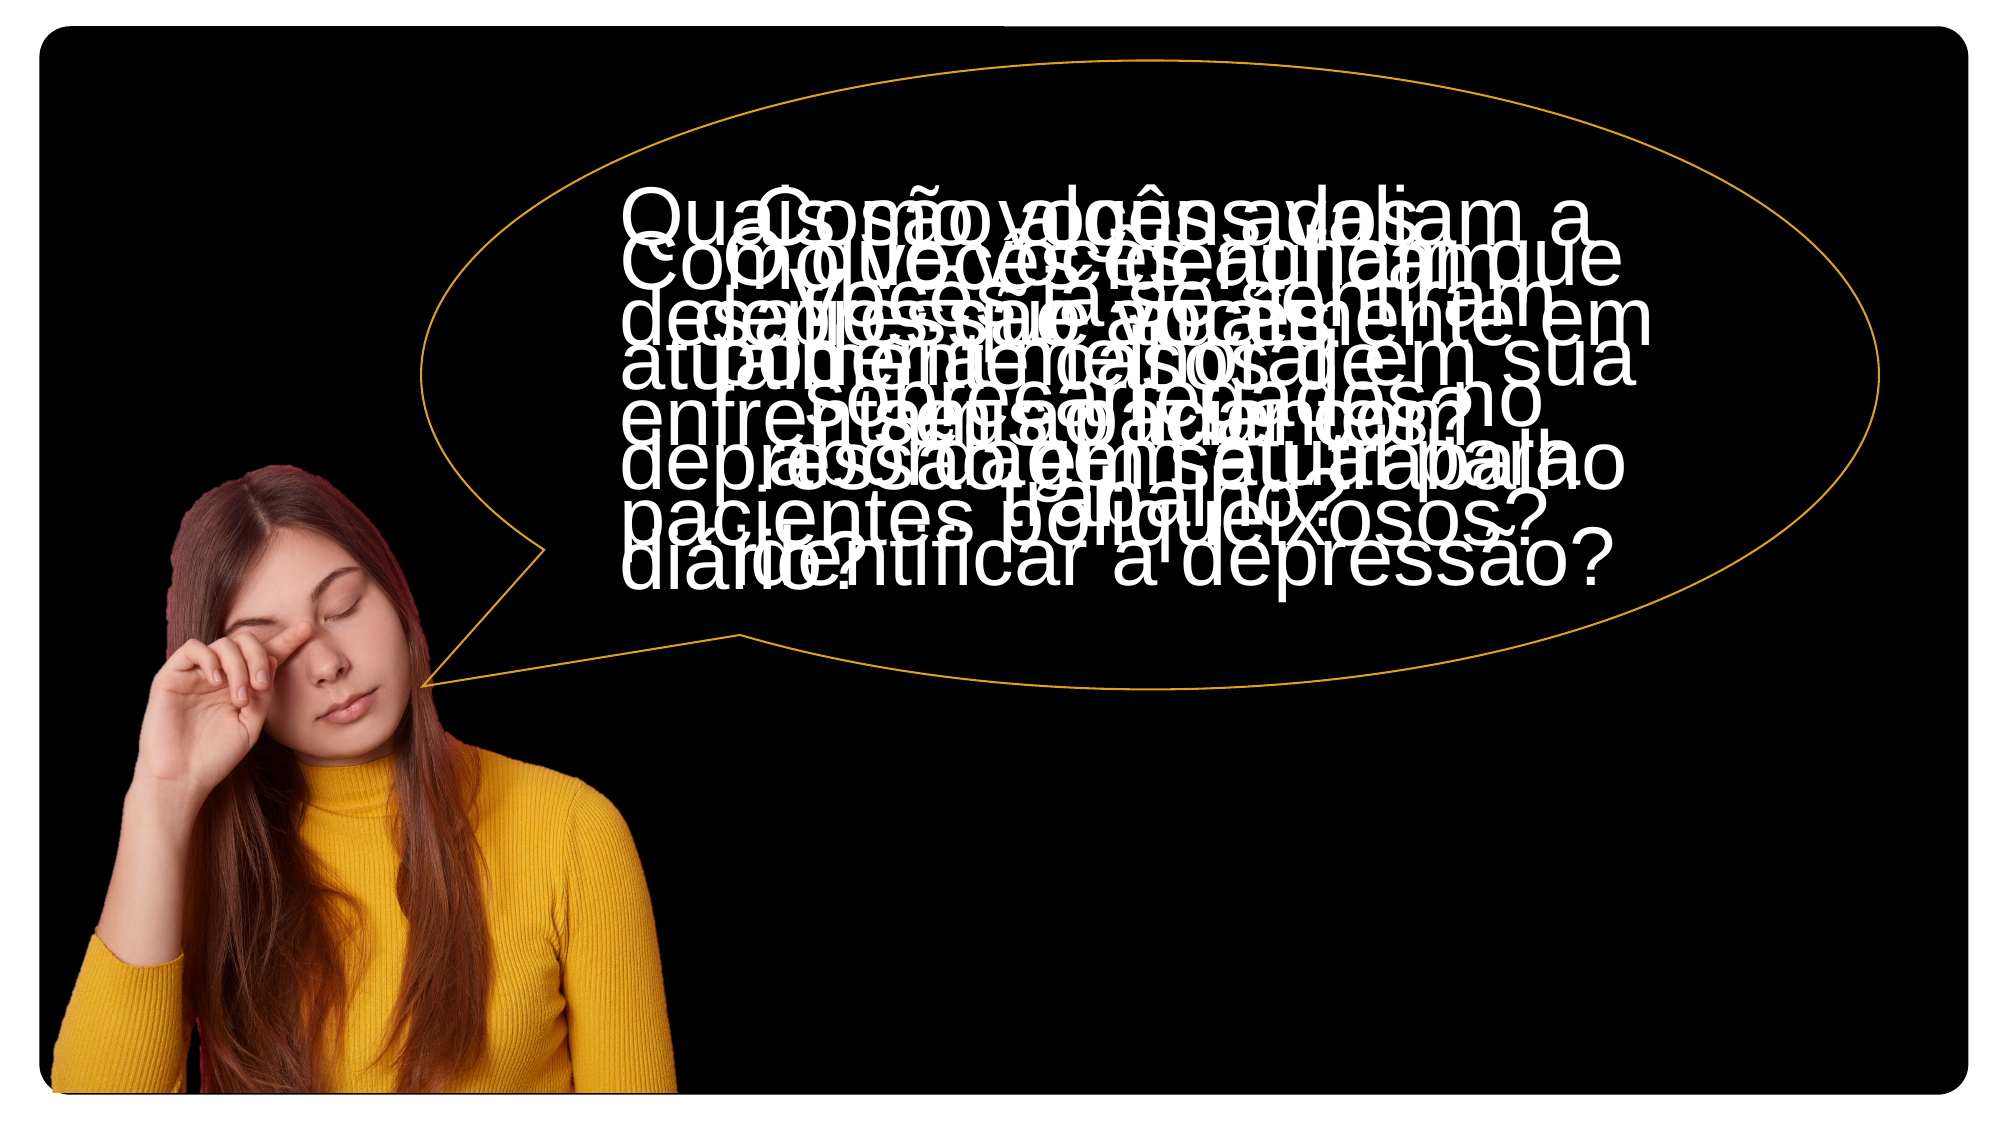

Quais são alguns dos desafios que vocês enfrentam ao lidar com pacientes poliqueixosos?
Como vocês avaliam a depressão atualmente em seus pacientes?
O que vocês acham que poderia melhorar em sua abordagem atual para identificar a depressão?
Como vocês identificam atualmente casos de depressão em seu trabalho diário?
Vocês já se sentiram sobrecarregados no trabalho?